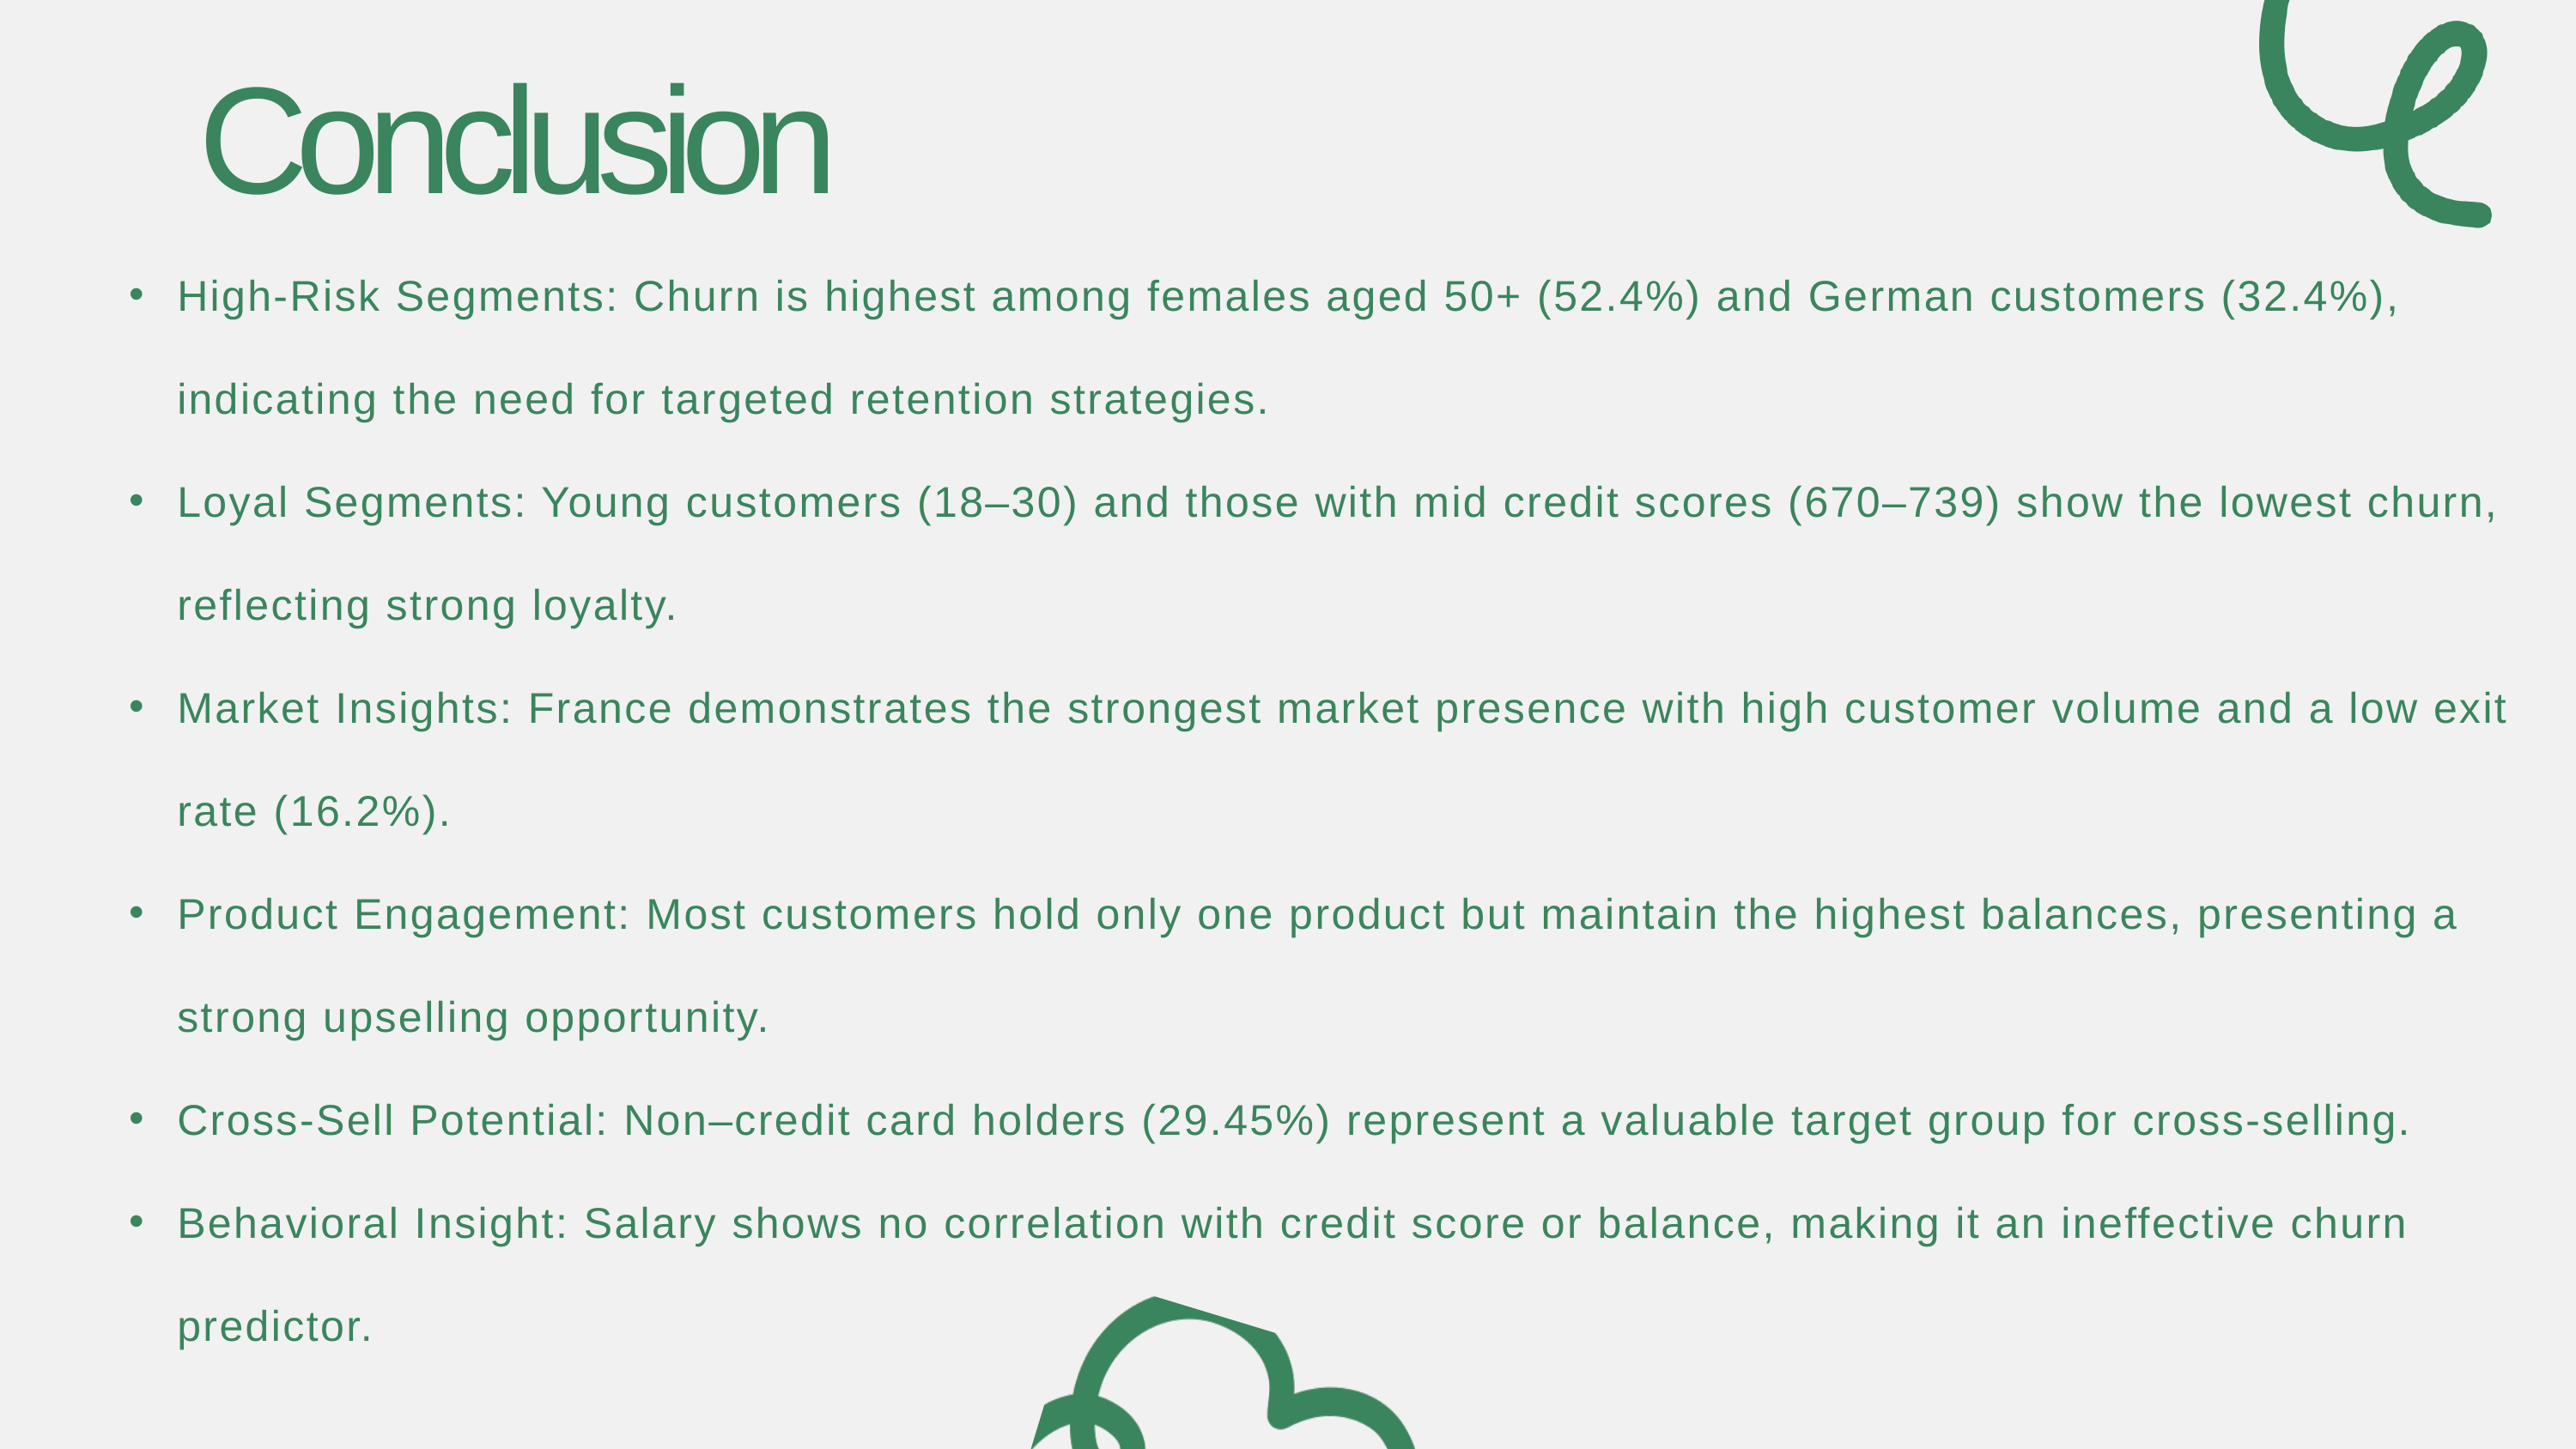

Conclusion
High-Risk Segments: Churn is highest among females aged 50+ (52.4%) and German customers (32.4%), indicating the need for targeted retention strategies.
Loyal Segments: Young customers (18–30) and those with mid credit scores (670–739) show the lowest churn, reflecting strong loyalty.
Market Insights: France demonstrates the strongest market presence with high customer volume and a low exit rate (16.2%).
Product Engagement: Most customers hold only one product but maintain the highest balances, presenting a strong upselling opportunity.
Cross-Sell Potential: Non–credit card holders (29.45%) represent a valuable target group for cross-selling.
Behavioral Insight: Salary shows no correlation with credit score or balance, making it an ineffective churn predictor.